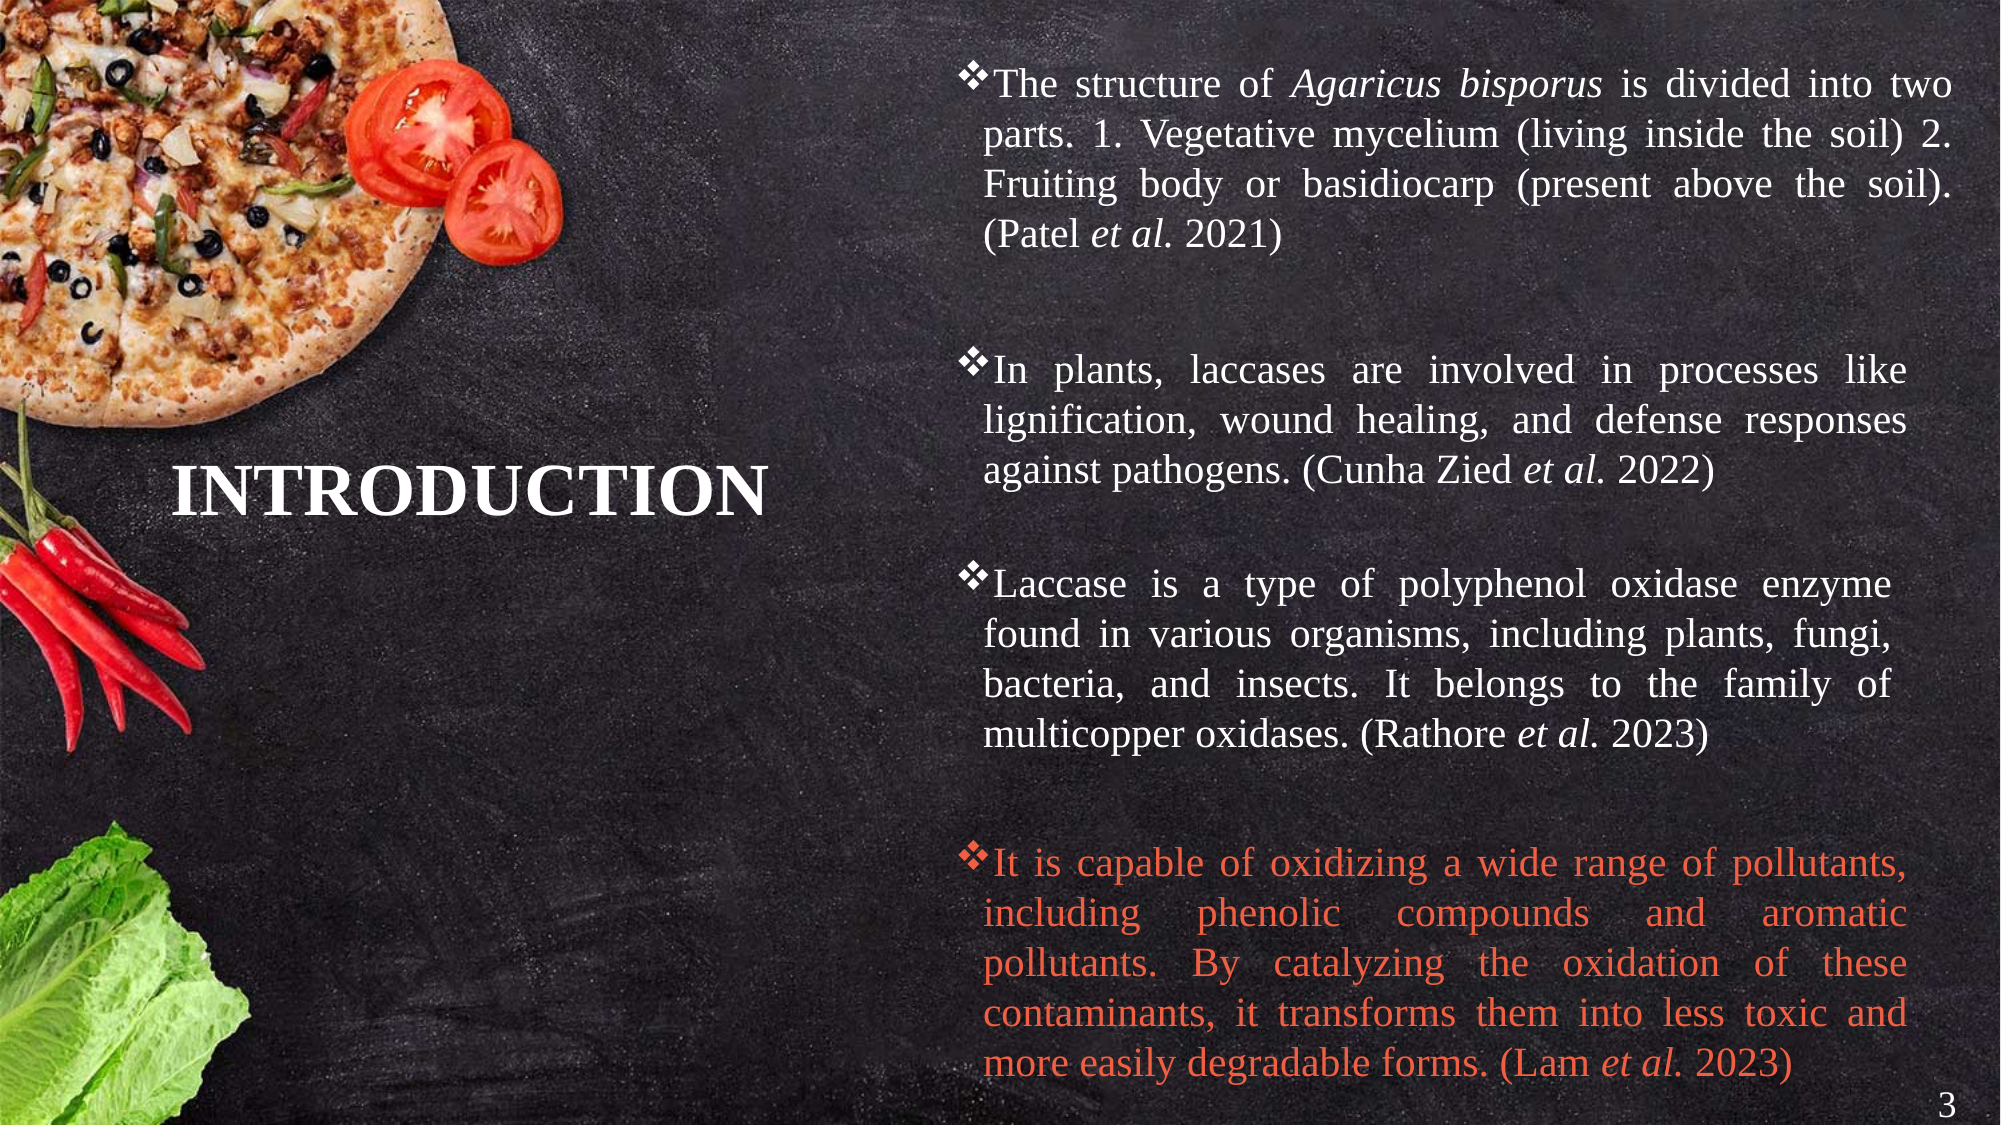

The structure of Agaricus bisporus is divided into two parts. 1. Vegetative mycelium (living inside the soil) 2. Fruiting body or basidiocarp (present above the soil). (Patel et al. 2021)

In plants, laccases are involved in processes like lignification, wound healing, and defense responses against pathogens. (Cunha Zied et al. 2022)

INTRODUCTION
Laccase is a type of polyphenol oxidase enzyme found in various organisms, including plants, fungi, bacteria, and insects. It belongs to the family of multicopper oxidases. (Rathore et al. 2023)

It is capable of oxidizing a wide range of pollutants, including phenolic compounds and aromatic pollutants. By catalyzing the oxidation of these contaminants, it transforms them into less toxic and more easily degradable forms. (Lam et al. 2023)
3